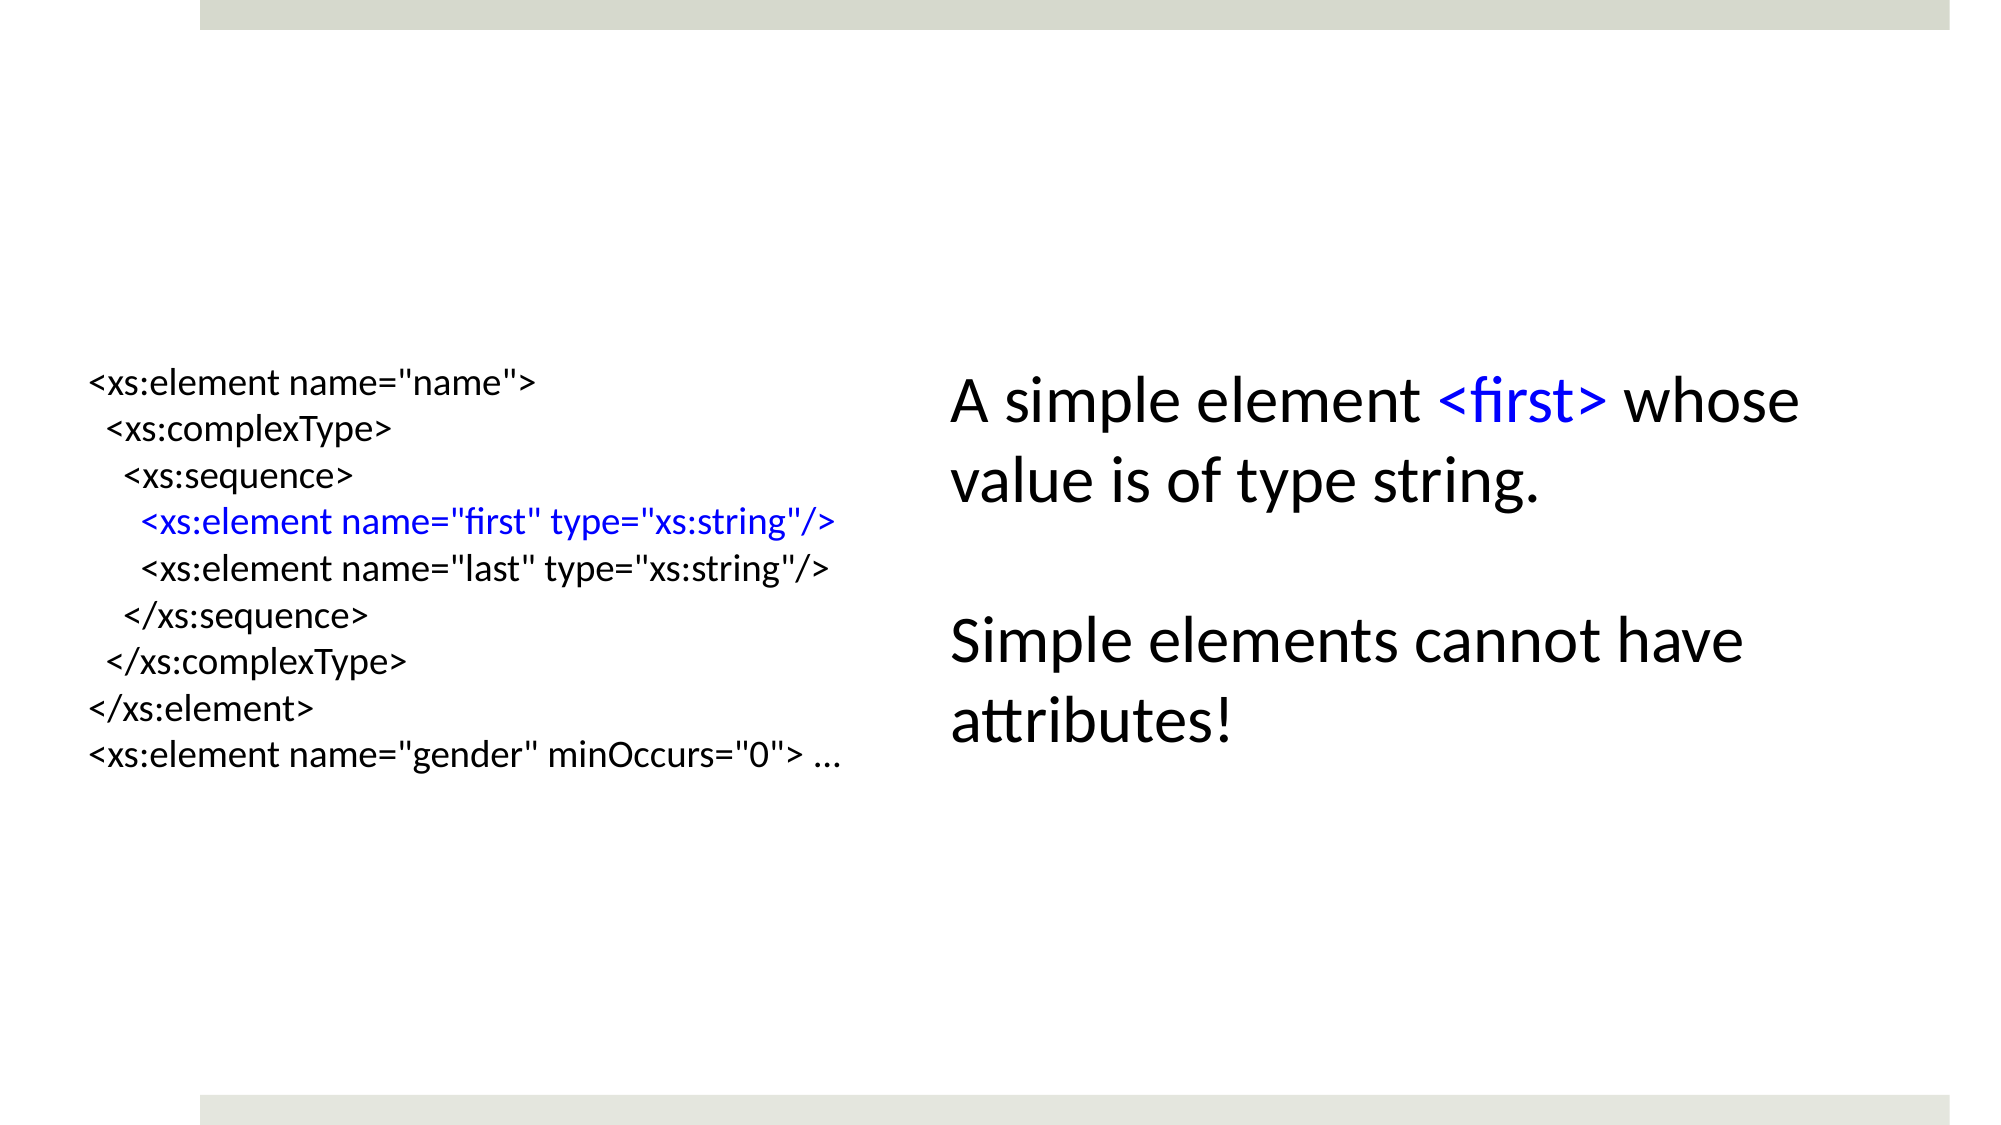

<xs:element name="name">
  <xs:complexType>
    <xs:sequence>
      <xs:element name="first" type="xs:string"/>
      <xs:element name="last" type="xs:string"/>
    </xs:sequence>
  </xs:complexType>
</xs:element>
<xs:element name="gender" minOccurs="0"> ...

A simple element <first> whose value is of type string.

Simple elements cannot have attributes!